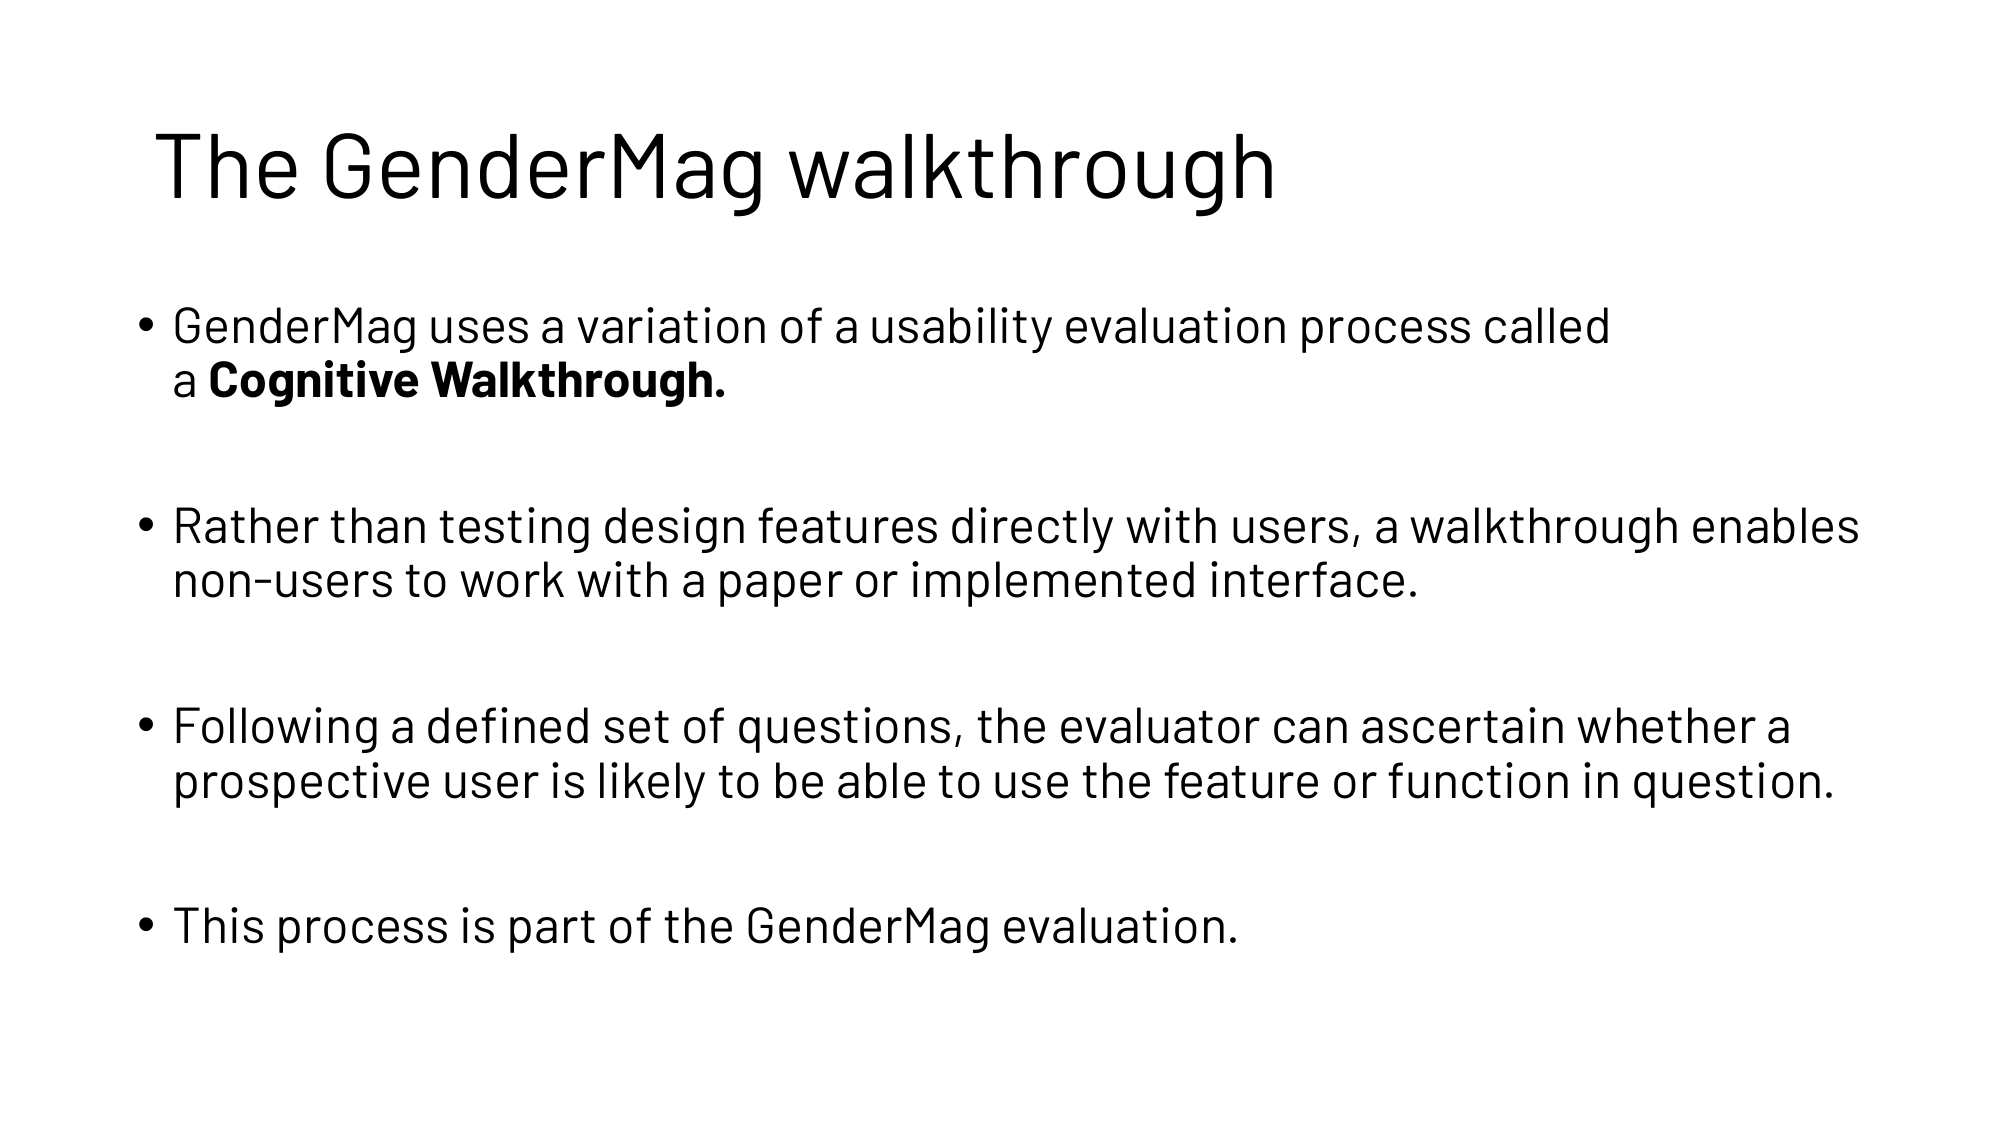

# The GenderMag walkthrough
GenderMag uses a variation of a usability evaluation process called
a Cognitive Walkthrough.

Rather than testing design features directly with users, a walkthrough enables non-users to work with a paper or implemented interface.

Following a defined set of questions, the evaluator can ascertain whether a prospective user is likely to be able to use the feature or function in question.

This process is part of the GenderMag evaluation.